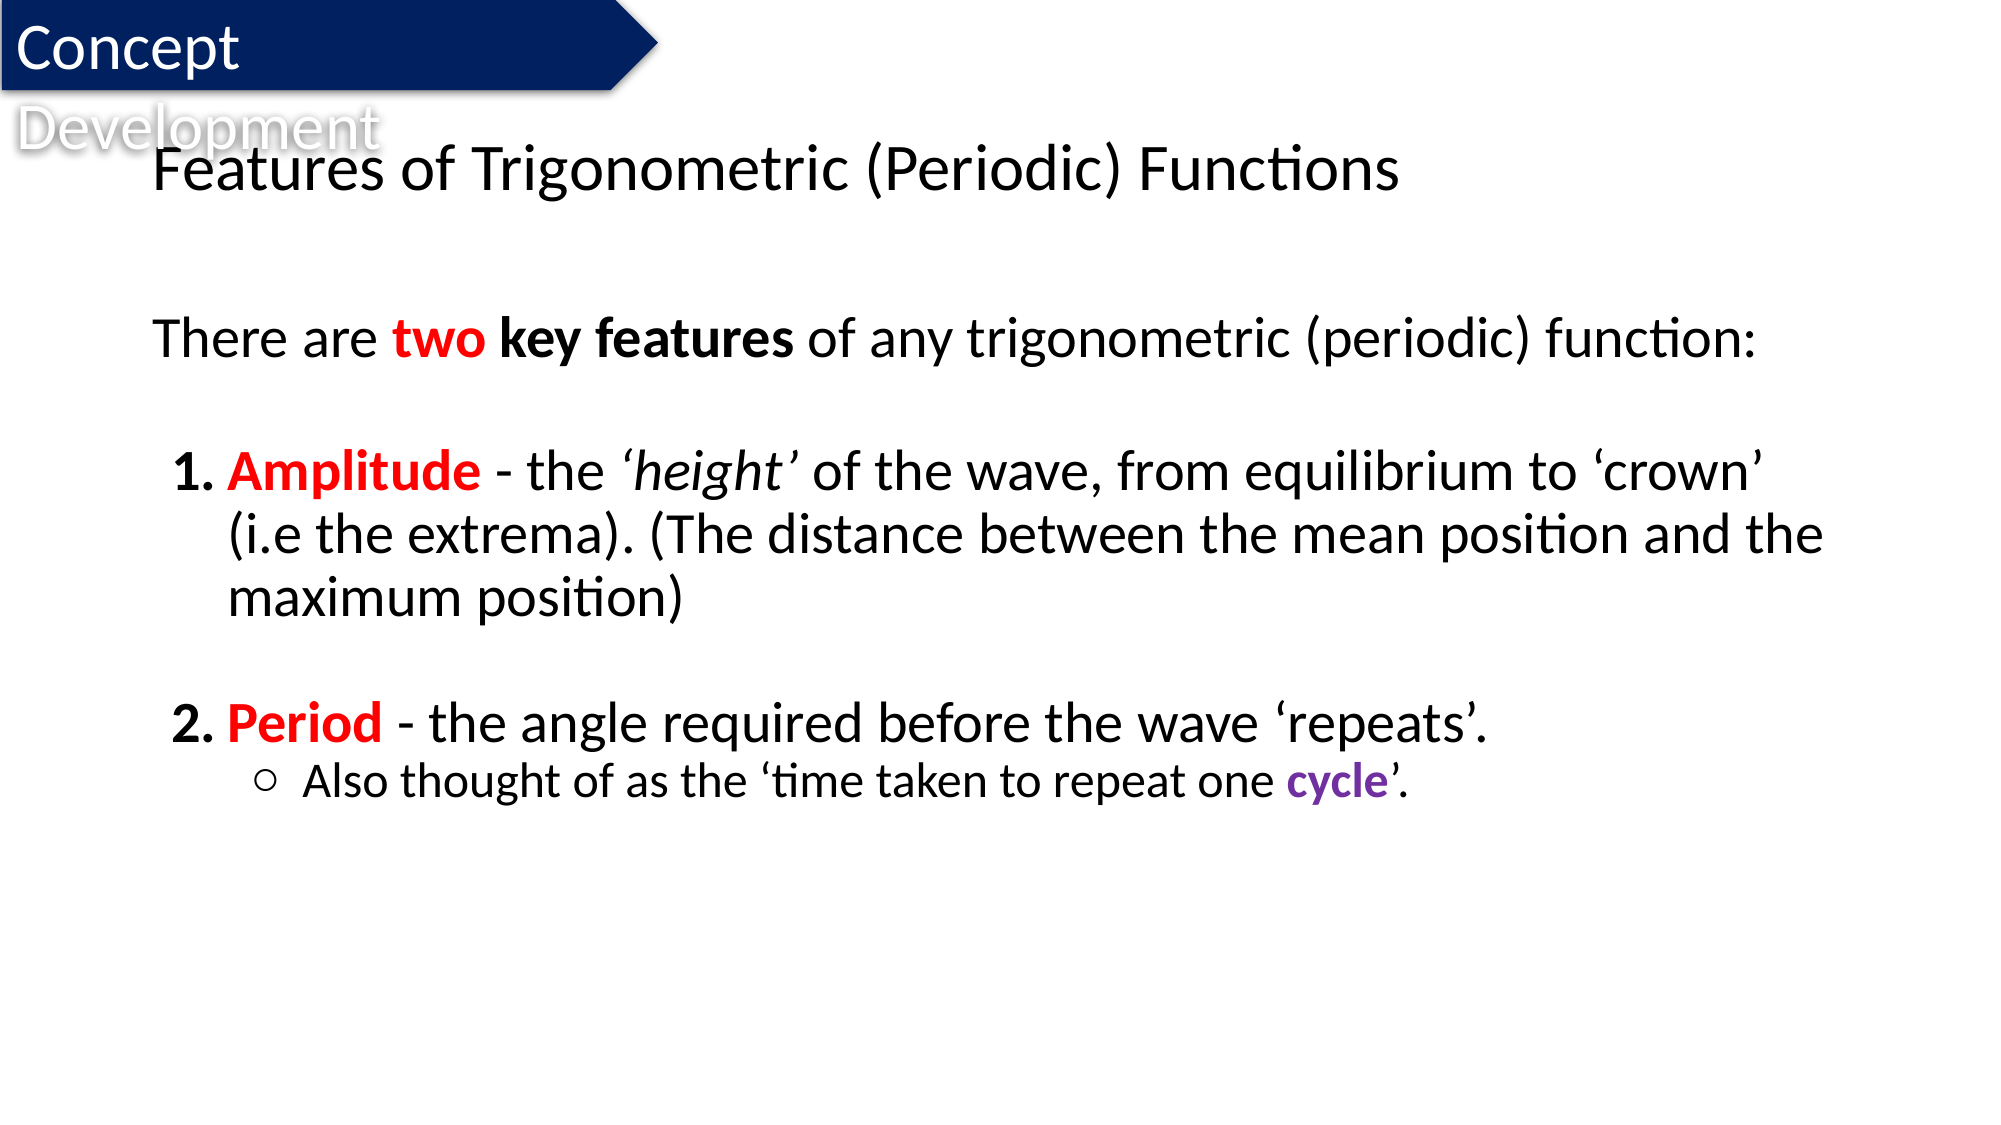

Concept Development
# Features of Trigonometric (Periodic) Functions
There are two key features of any trigonometric (periodic) function:
Amplitude - the ‘height’ of the wave, from equilibrium to ‘crown’ (i.e the extrema). (The distance between the mean position and the maximum position)
Period - the angle required before the wave ‘repeats’.
Also thought of as the ‘time taken to repeat one cycle’.